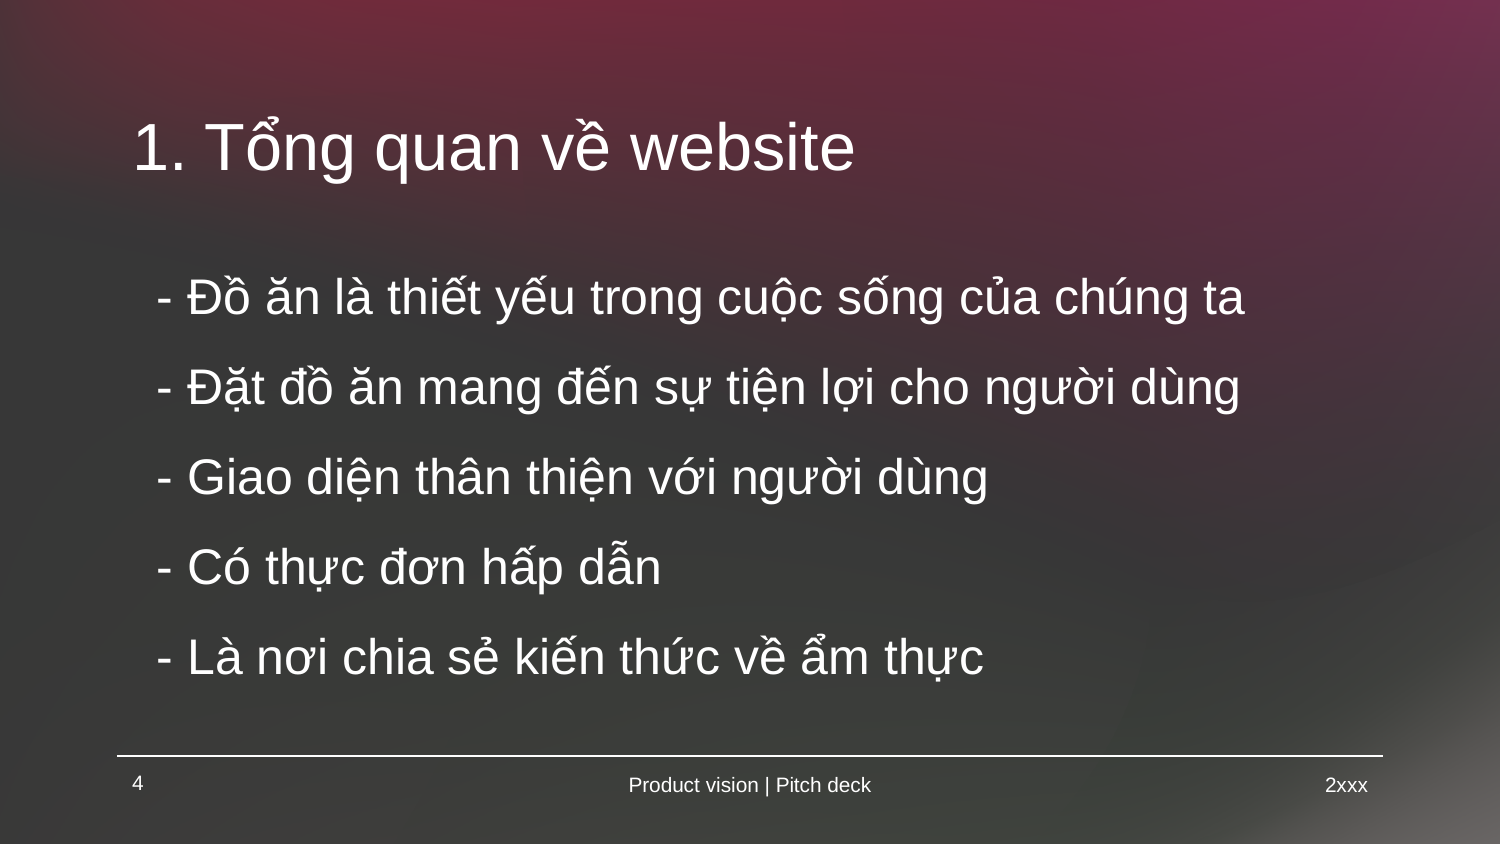

# 1. Tổng quan về website
- Đồ ăn là thiết yếu trong cuộc sống của chúng ta
- Đặt đồ ăn mang đến sự tiện lợi cho người dùng
- Giao diện thân thiện với người dùng
- Có thực đơn hấp dẫn
- Là nơi chia sẻ kiến thức về ẩm thực

4
Product vision | Pitch deck
2xxx